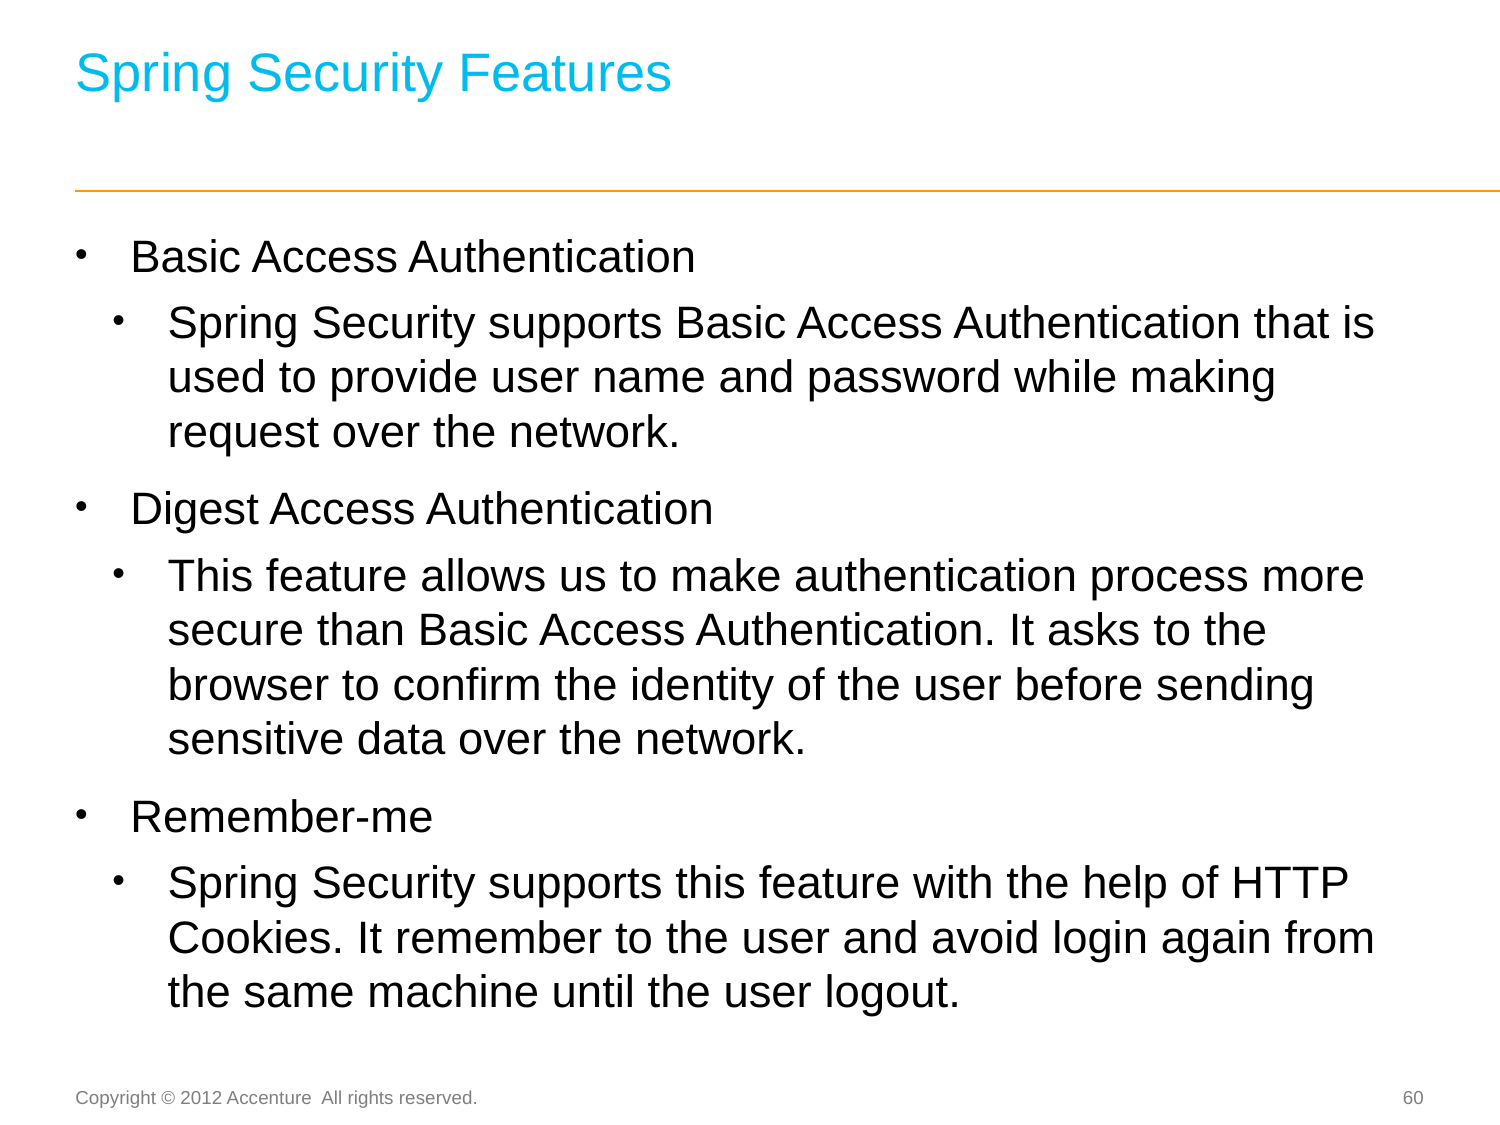

# Spring Security Features
Basic Access Authentication
Spring Security supports Basic Access Authentication that is used to provide user name and password while making request over the network.
Digest Access Authentication
This feature allows us to make authentication process more secure than Basic Access Authentication. It asks to the browser to confirm the identity of the user before sending sensitive data over the network.
Remember-me
Spring Security supports this feature with the help of HTTP Cookies. It remember to the user and avoid login again from the same machine until the user logout.